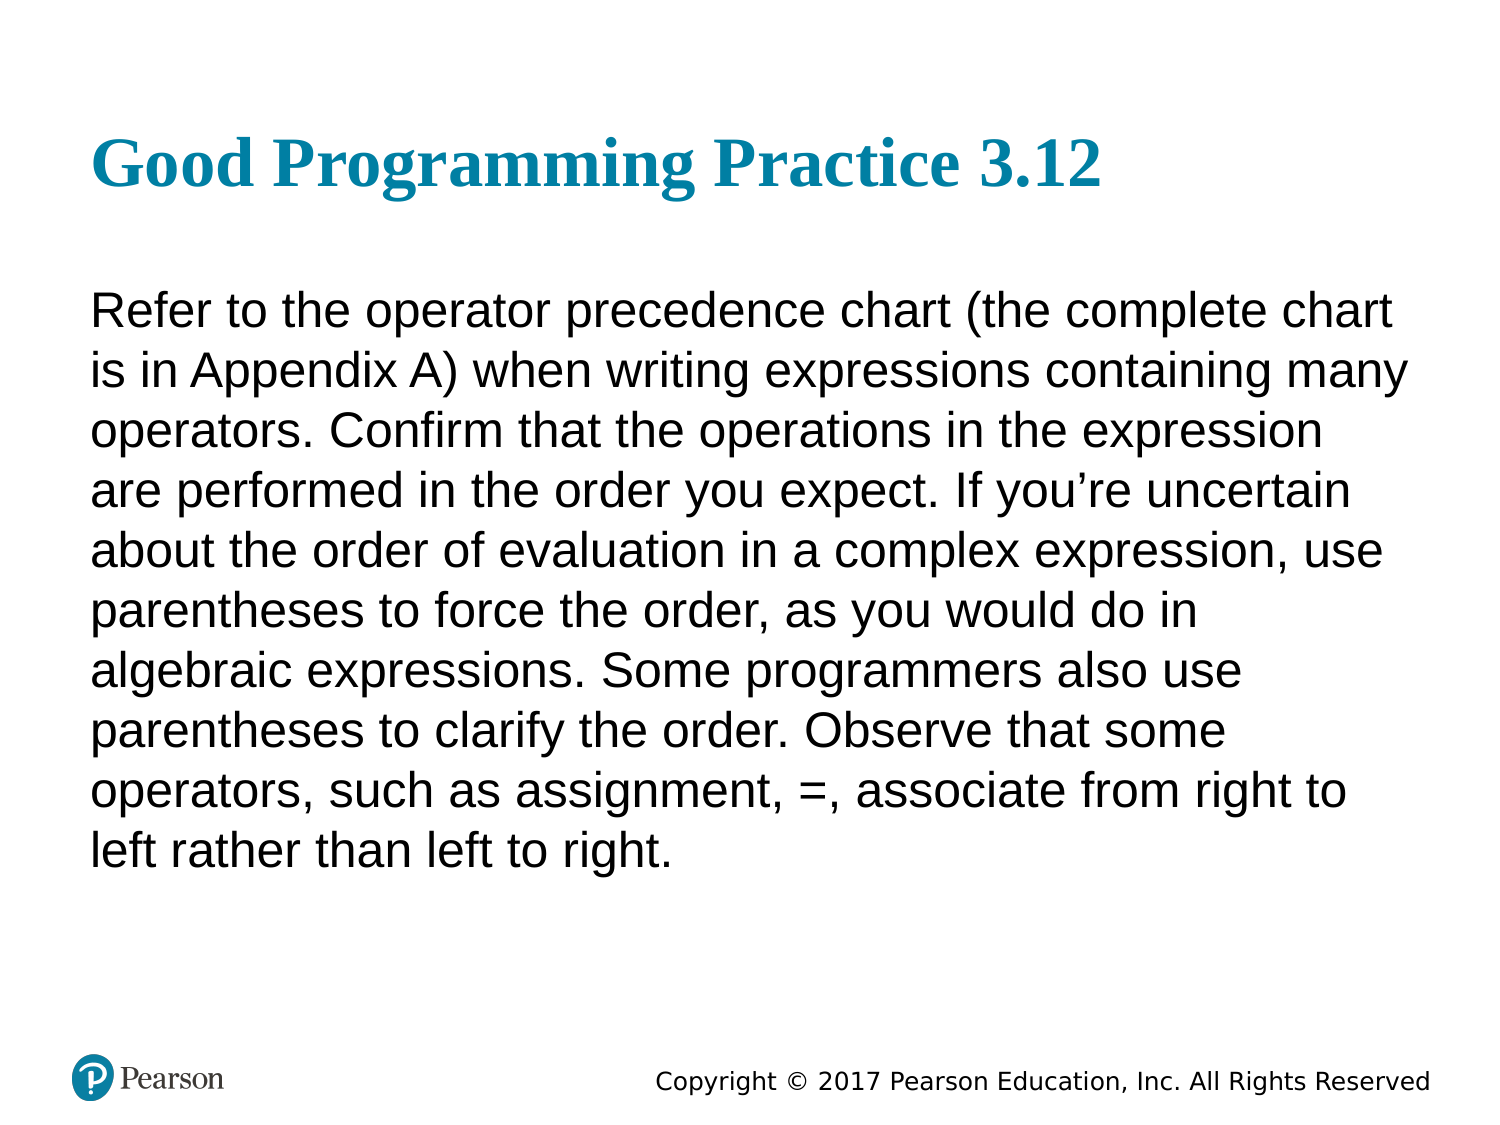

# Good Programming Practice 3.12
Refer to the operator precedence chart (the complete chart is in Appendix A) when writing expressions containing many operators. Confirm that the operations in the expression are performed in the order you expect. If you’re uncertain about the order of evaluation in a complex expression, use parentheses to force the order, as you would do in algebraic expressions. Some programmers also use parentheses to clarify the order. Observe that some operators, such as assignment, =, associate from right to left rather than left to right.